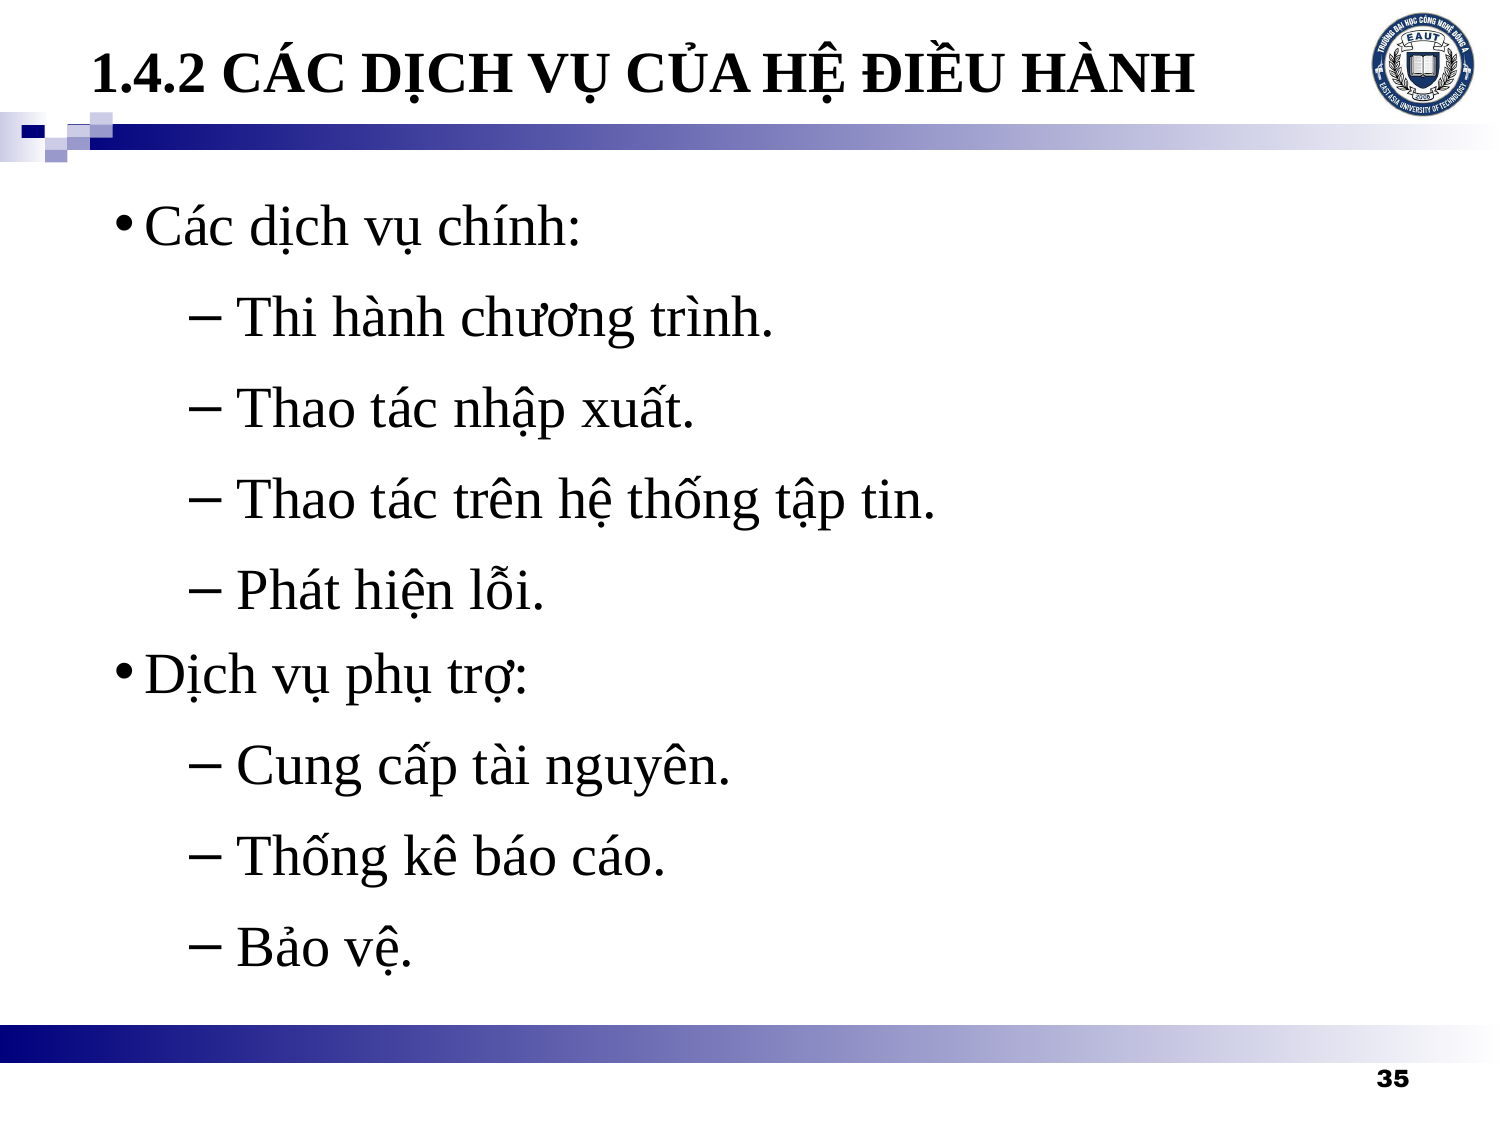

1.4.2 CÁC DỊCH VỤ CỦA HỆ ĐIỀU HÀNH
Các dịch vụ chính:
Thi hành chương trình.
Thao tác nhập xuất.
Thao tác trên hệ thống tập tin.
Phát hiện lỗi.
Dịch vụ phụ trợ:
Cung cấp tài nguyên.
Thống kê báo cáo.
Bảo vệ.

35